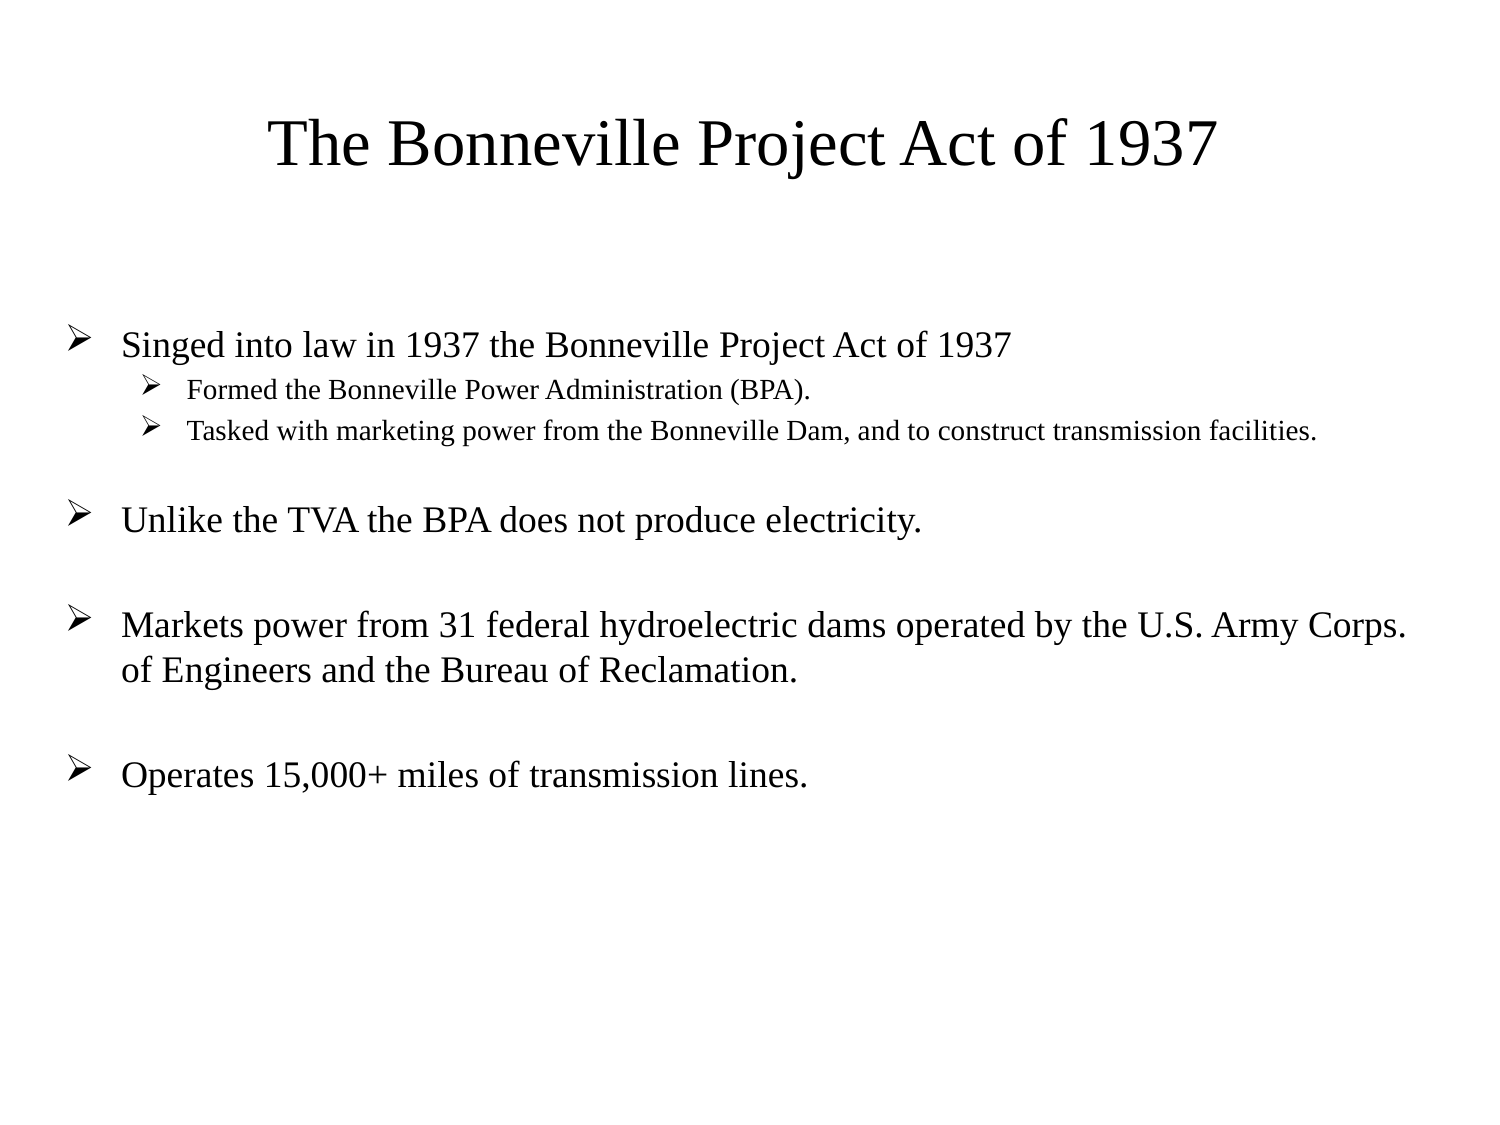

# The Bonneville Project Act of 1937
Singed into law in 1937 the Bonneville Project Act of 1937
Formed the Bonneville Power Administration (BPA).
Tasked with marketing power from the Bonneville Dam, and to construct transmission facilities.

Unlike the TVA the BPA does not produce electricity.

Markets power from 31 federal hydroelectric dams operated by the U.S. Army Corps. of Engineers and the Bureau of Reclamation.

Operates 15,000+ miles of transmission lines.